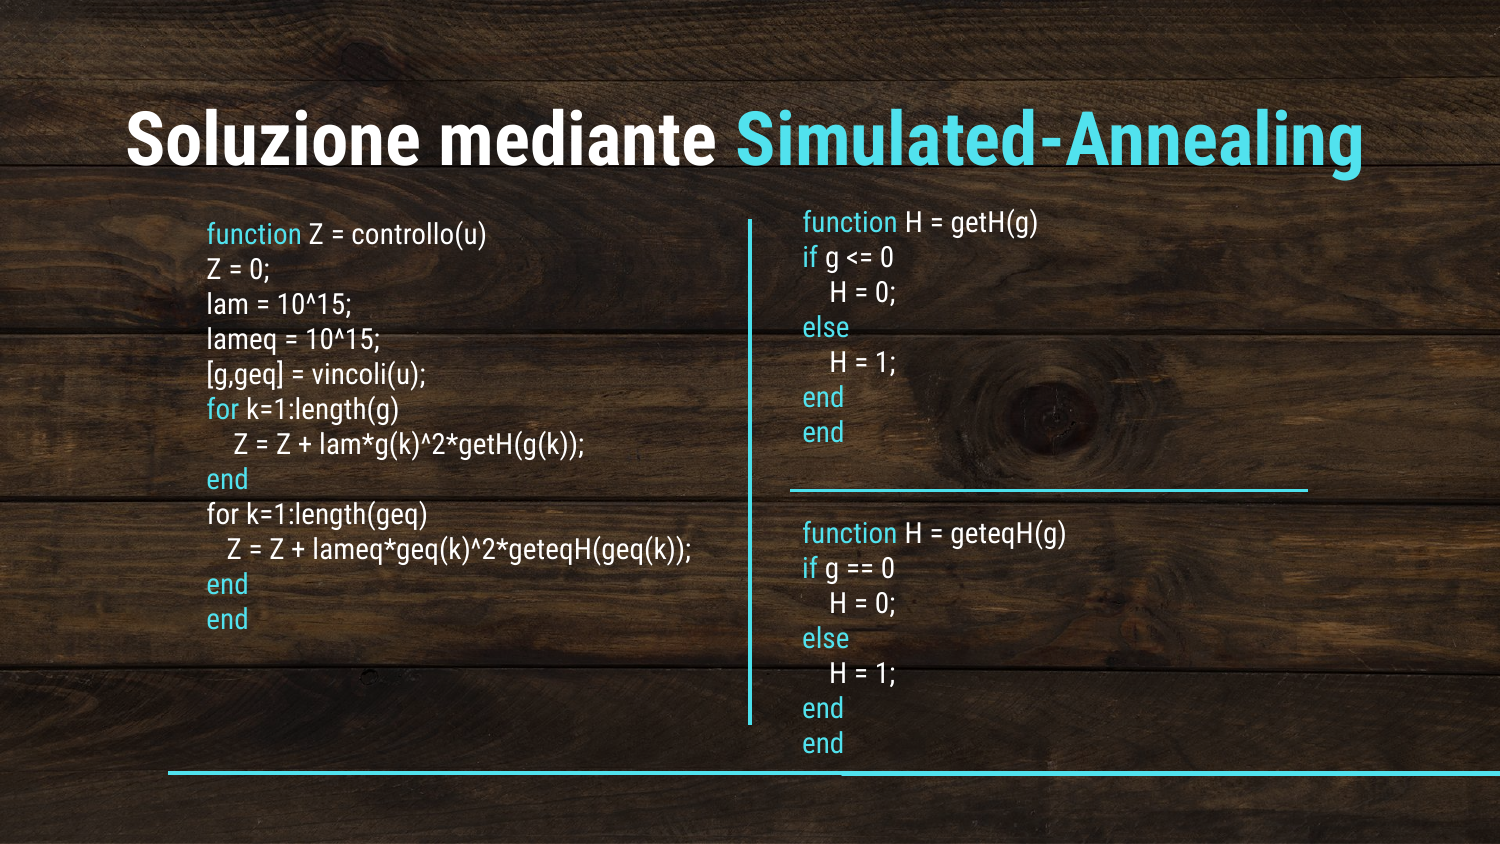

Soluzione mediante Simulated-Annealing

function H = getH(g)
if g <= 0
    H = 0;
else
    H = 1;
end
end
function Z = controllo(u)
Z = 0;
lam = 10^15;
lameq = 10^15;
[g,geq] = vincoli(u);
for k=1:length(g)
    Z = Z + lam*g(k)^2*getH(g(k));
end
for k=1:length(geq)
   Z = Z + lameq*geq(k)^2*geteqH(geq(k));
end
end
function H = geteqH(g)
if g == 0
    H = 0;
else
    H = 1;
end
end